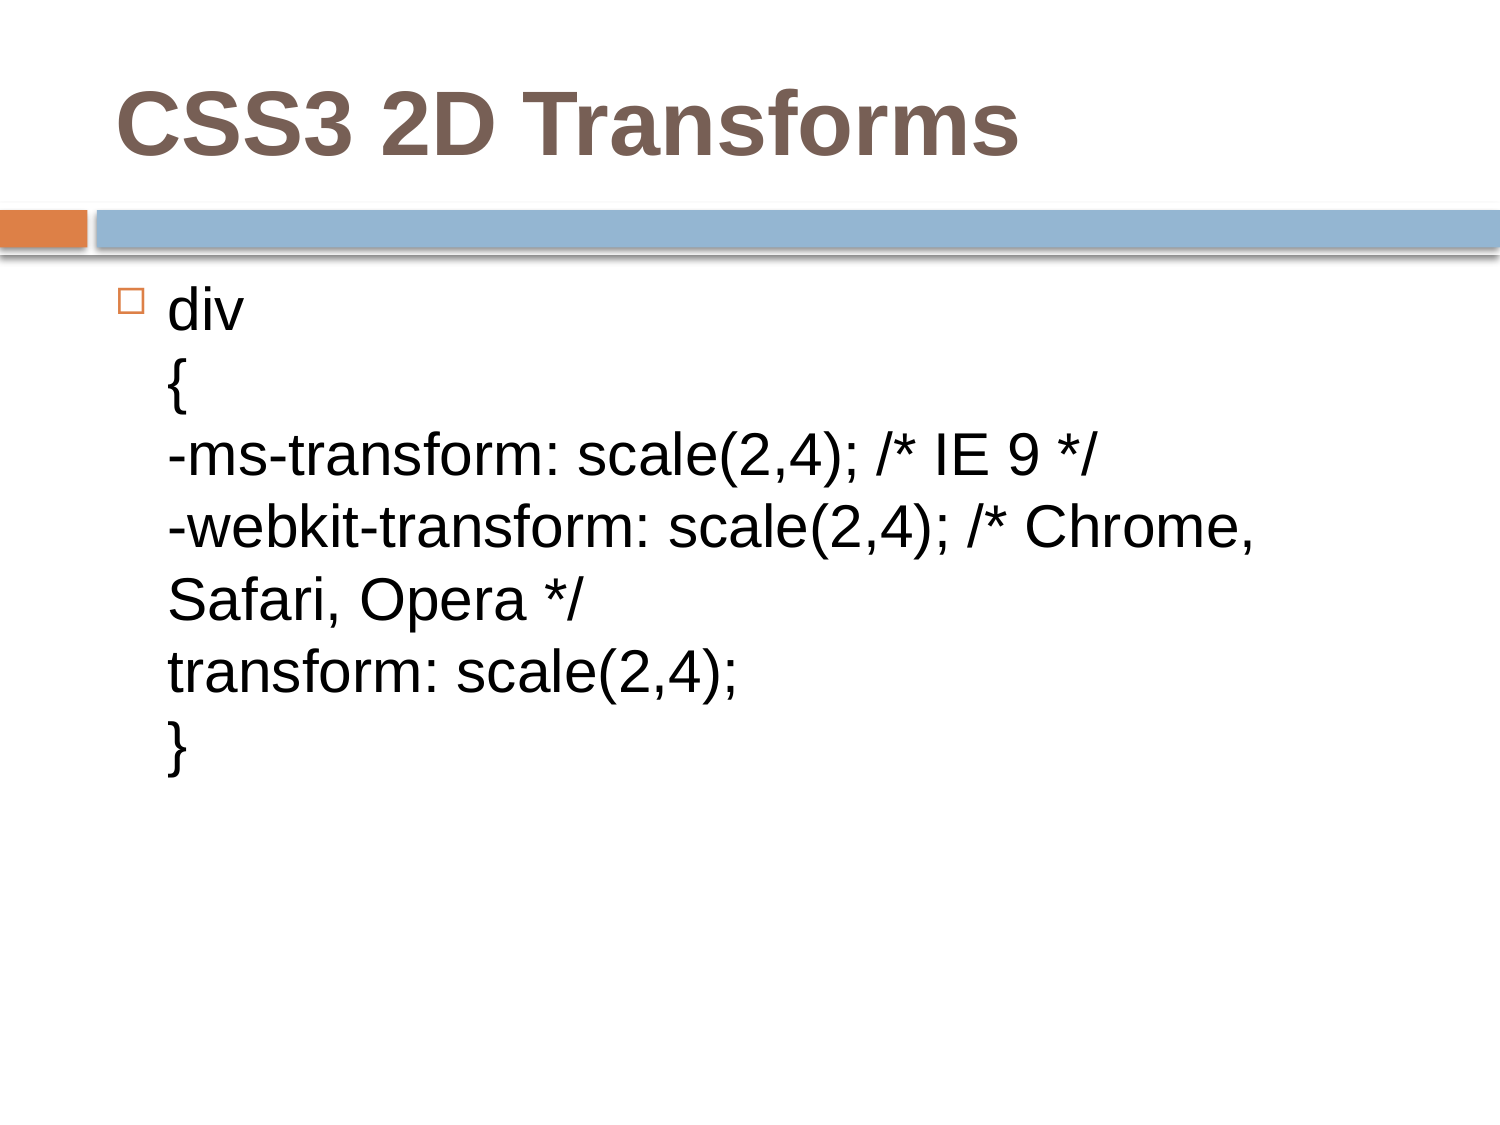

# CSS3 2D Transforms
div
{
-ms-transform: scale(2,4); /* IE 9 */
-webkit-transform: scale(2,4); /* Chrome, Safari, Opera */
transform: scale(2,4);
}